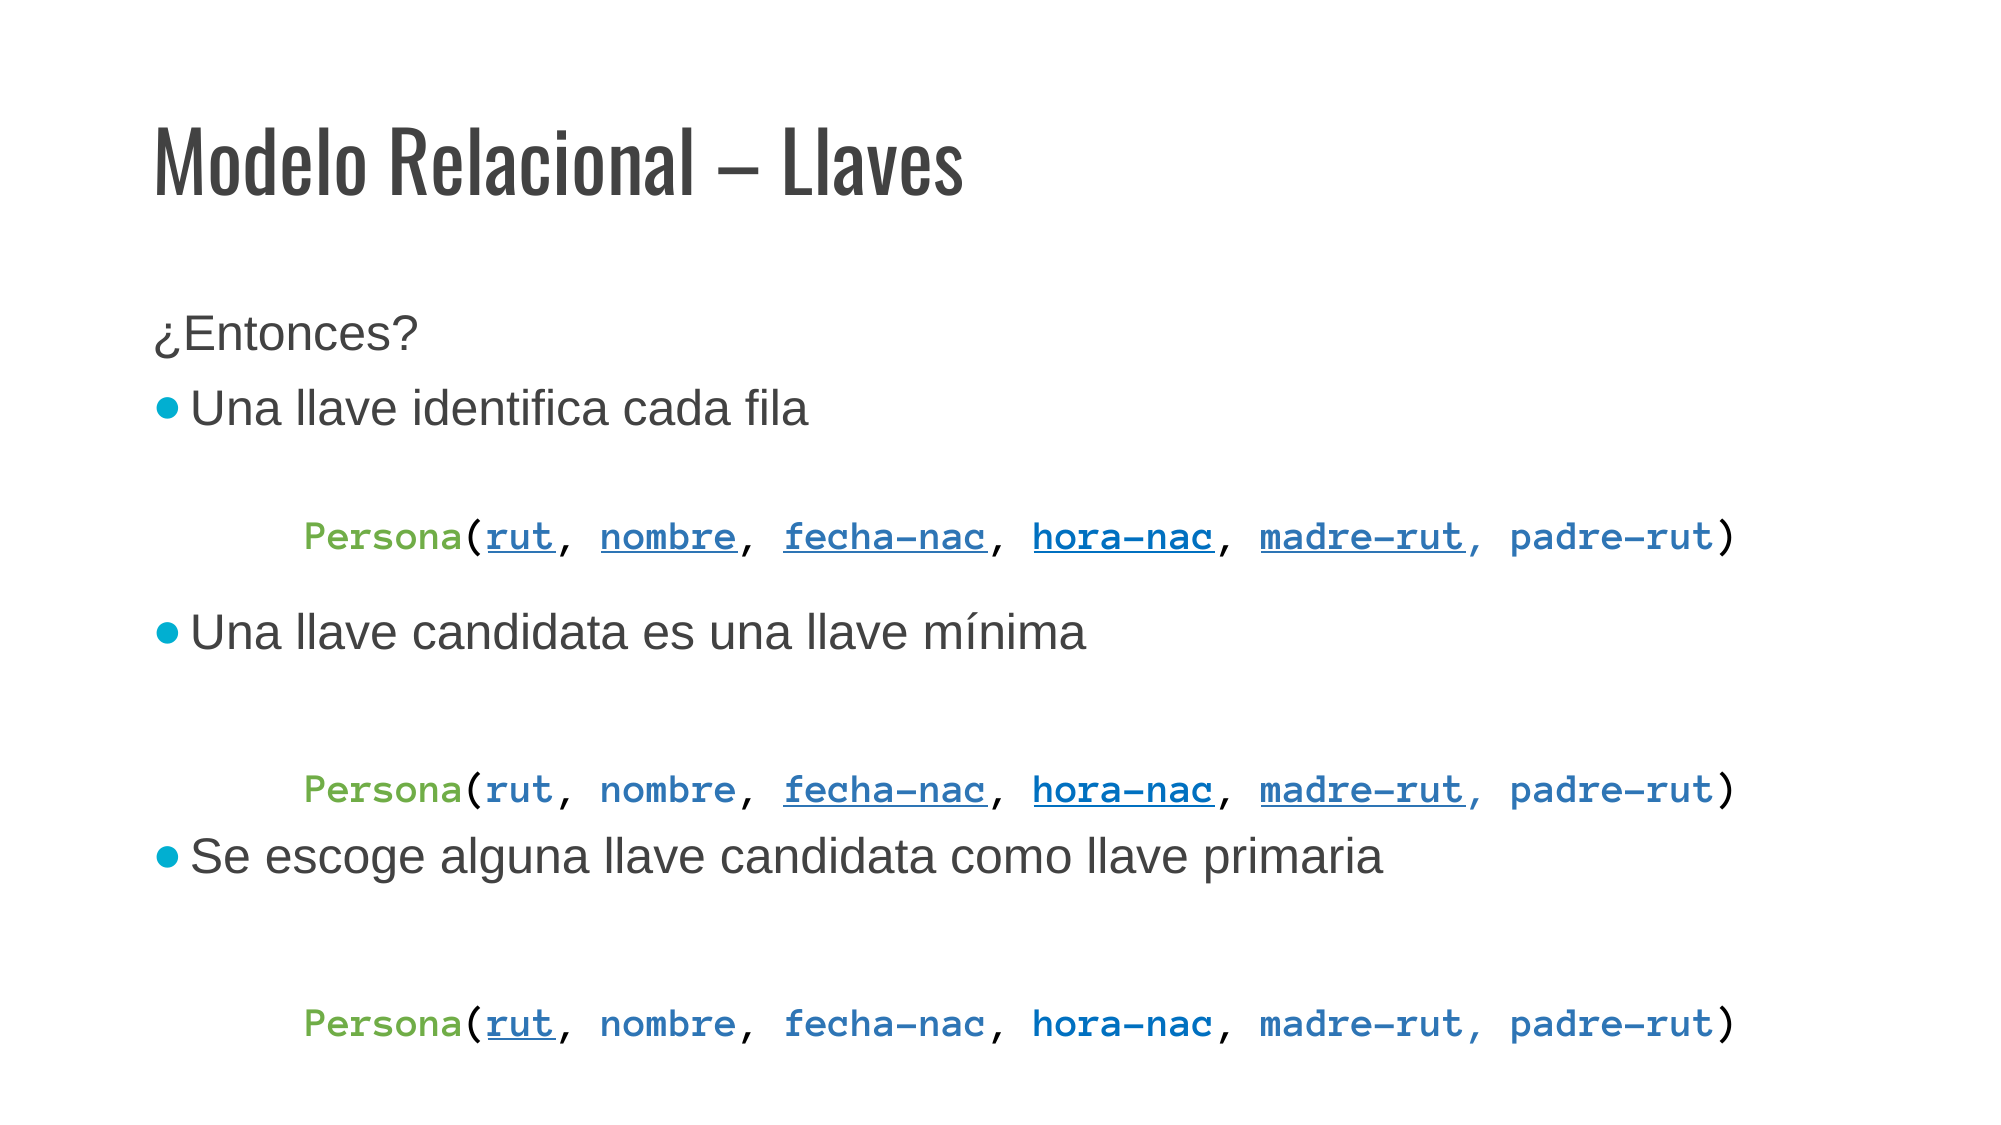

# Modelo Relacional – Llaves
¿Entonces?
Una llave identifica cada fila

Una llave candidata es una llave mínima

Se escoge alguna llave candidata como llave primaria
Persona(rut, nombre, fecha-nac, hora-nac, madre-rut, padre-rut)
Persona(rut, nombre, fecha-nac, hora-nac, madre-rut, padre-rut)
Persona(rut, nombre, fecha-nac, hora-nac, madre-rut, padre-rut)